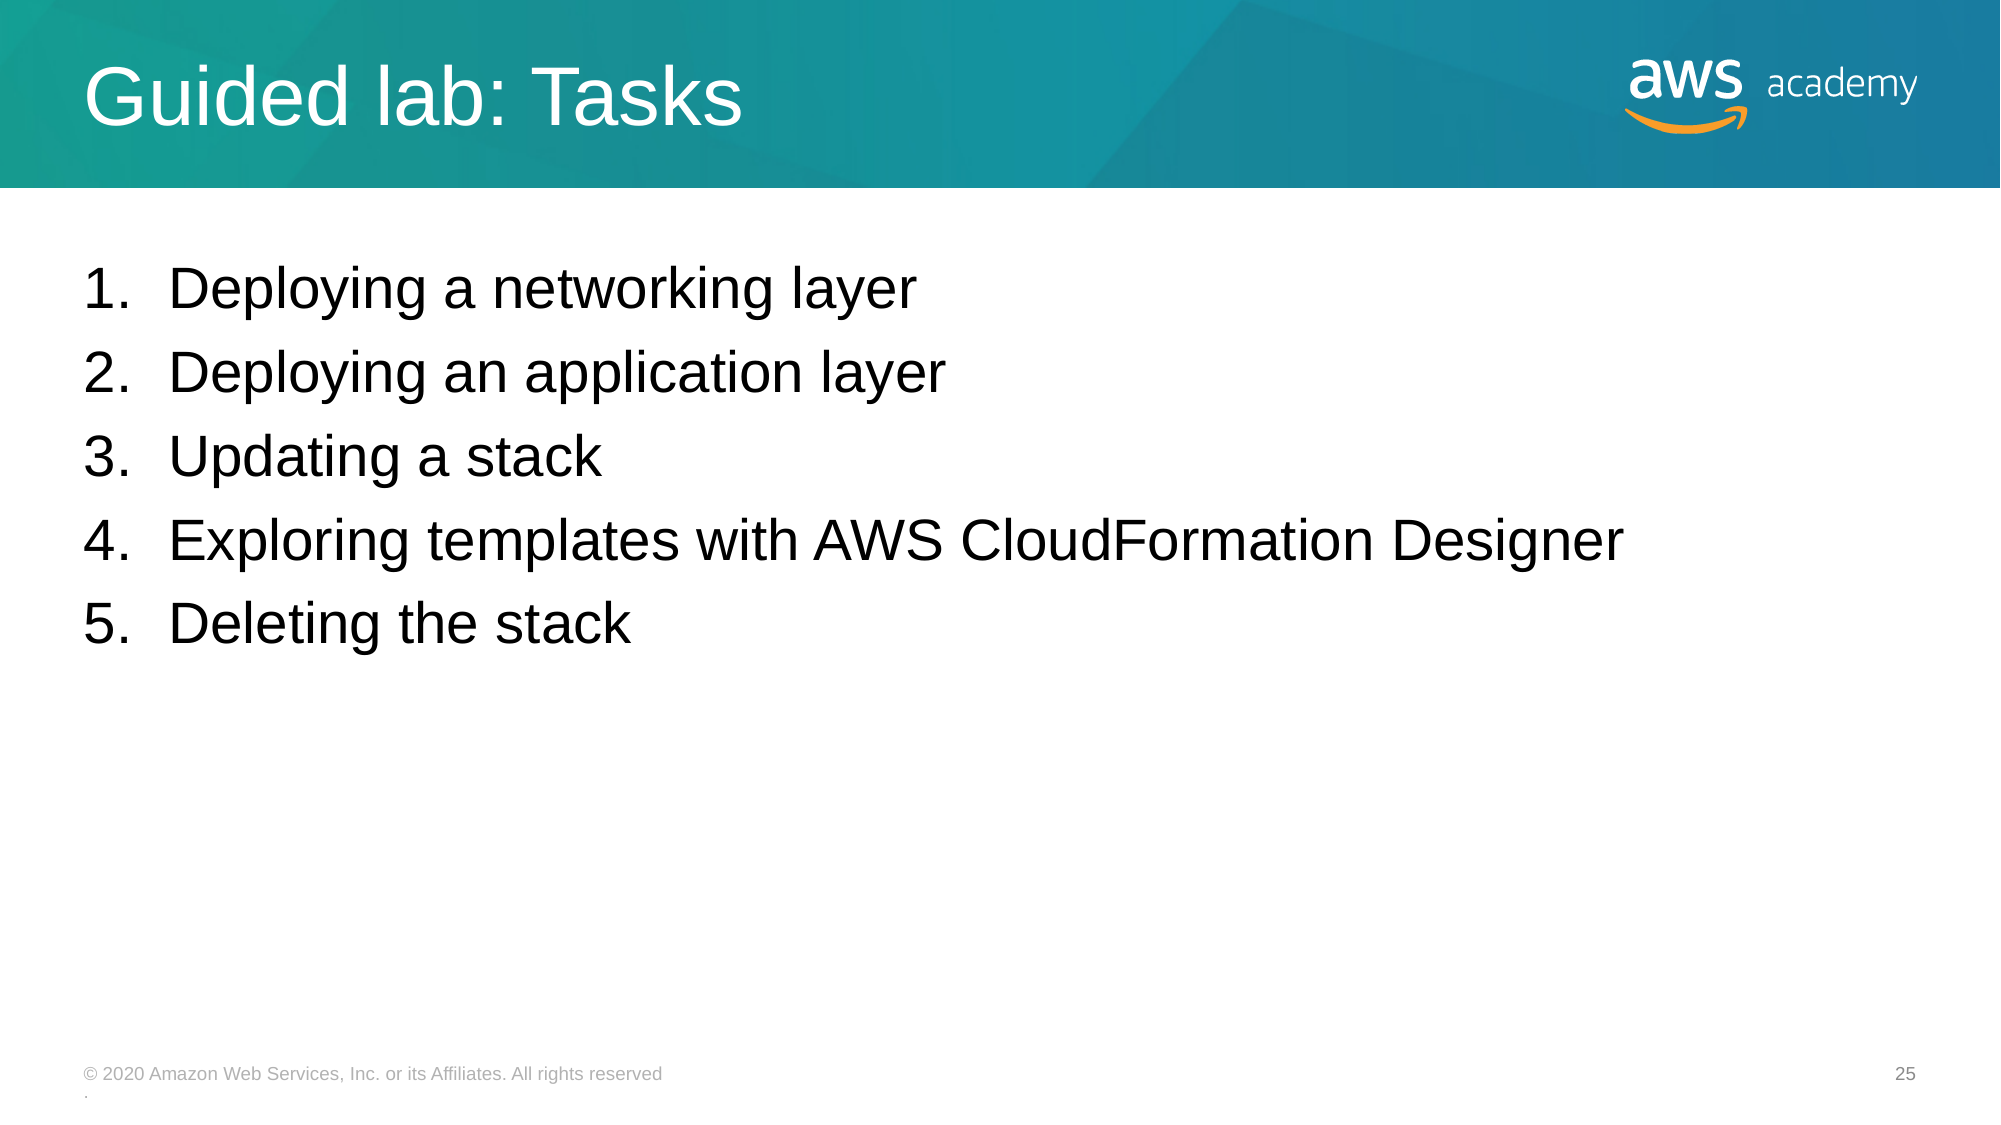

# Guided lab: Tasks
Deploying a networking layer
Deploying an application layer
Updating a stack
Exploring templates with AWS CloudFormation Designer
Deleting the stack
© 2020 Amazon Web Services, Inc. or its Affiliates. All rights reserved.
25